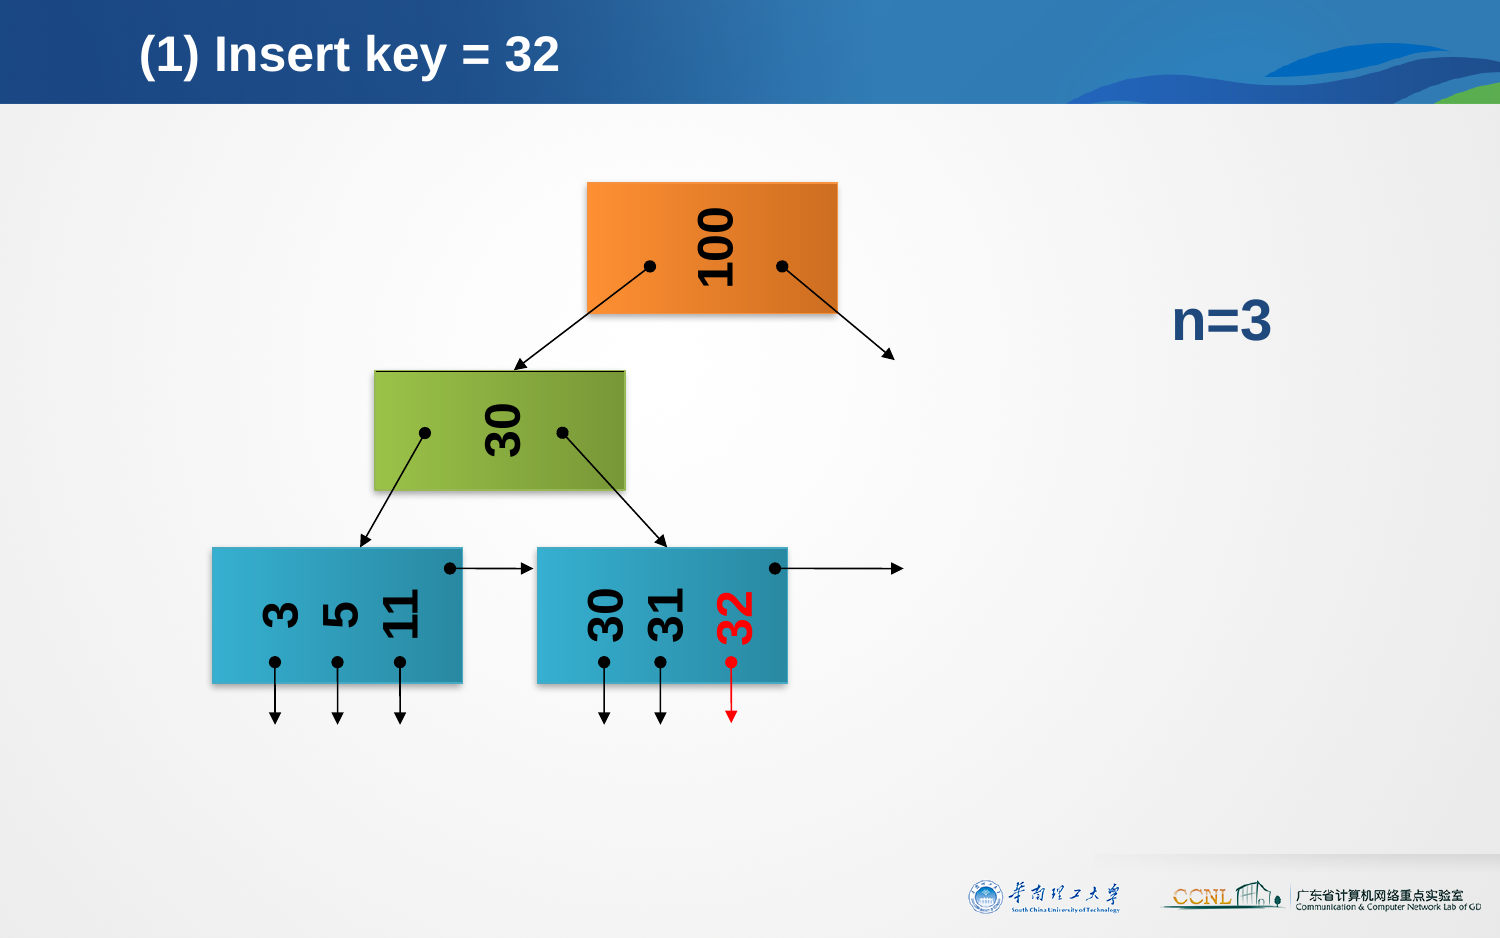

# (1) Insert key = 32
100

n=3
30

3
5
11
30
31

32